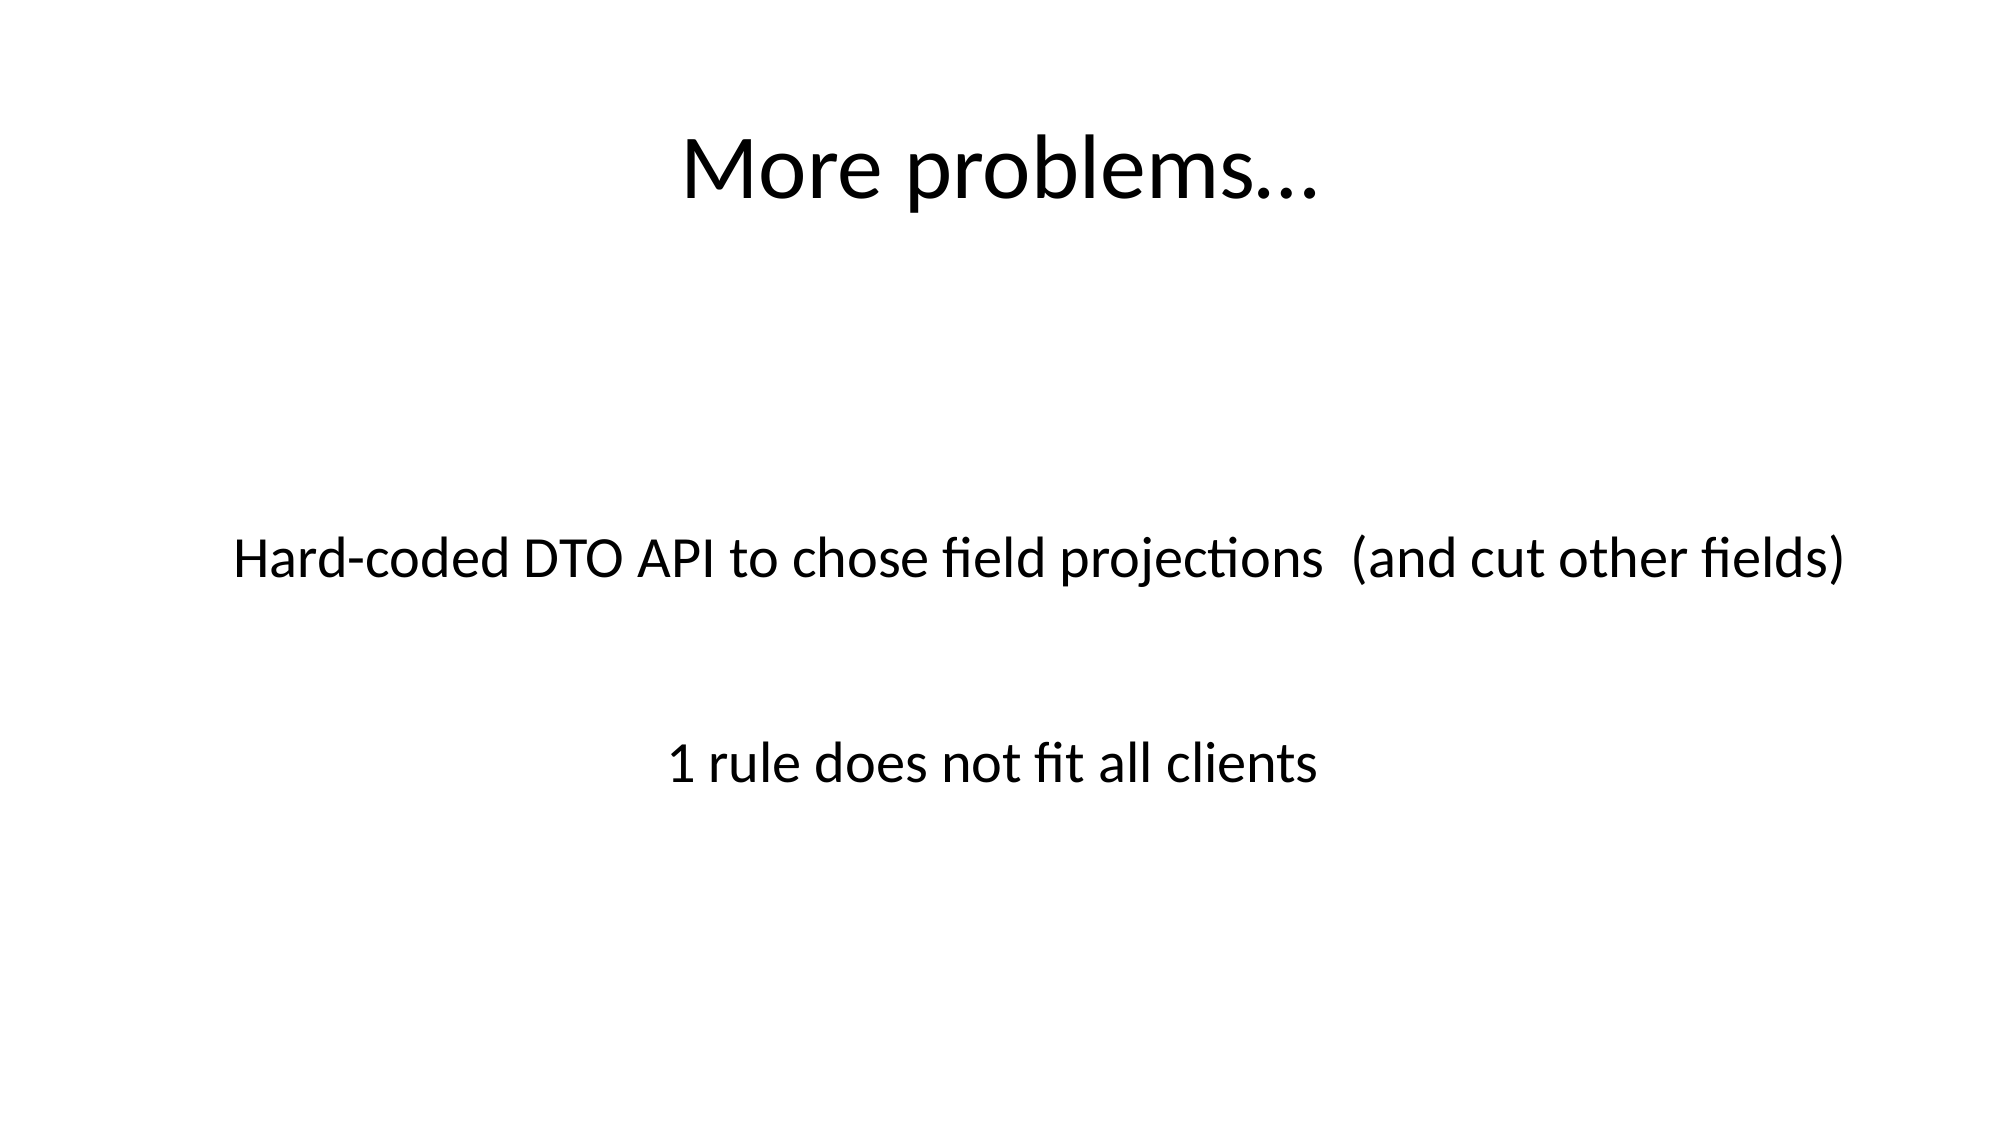

# More problems…
Hard-coded DTO API to chose field projections  (and cut other fields)
1 rule does not fit all clients